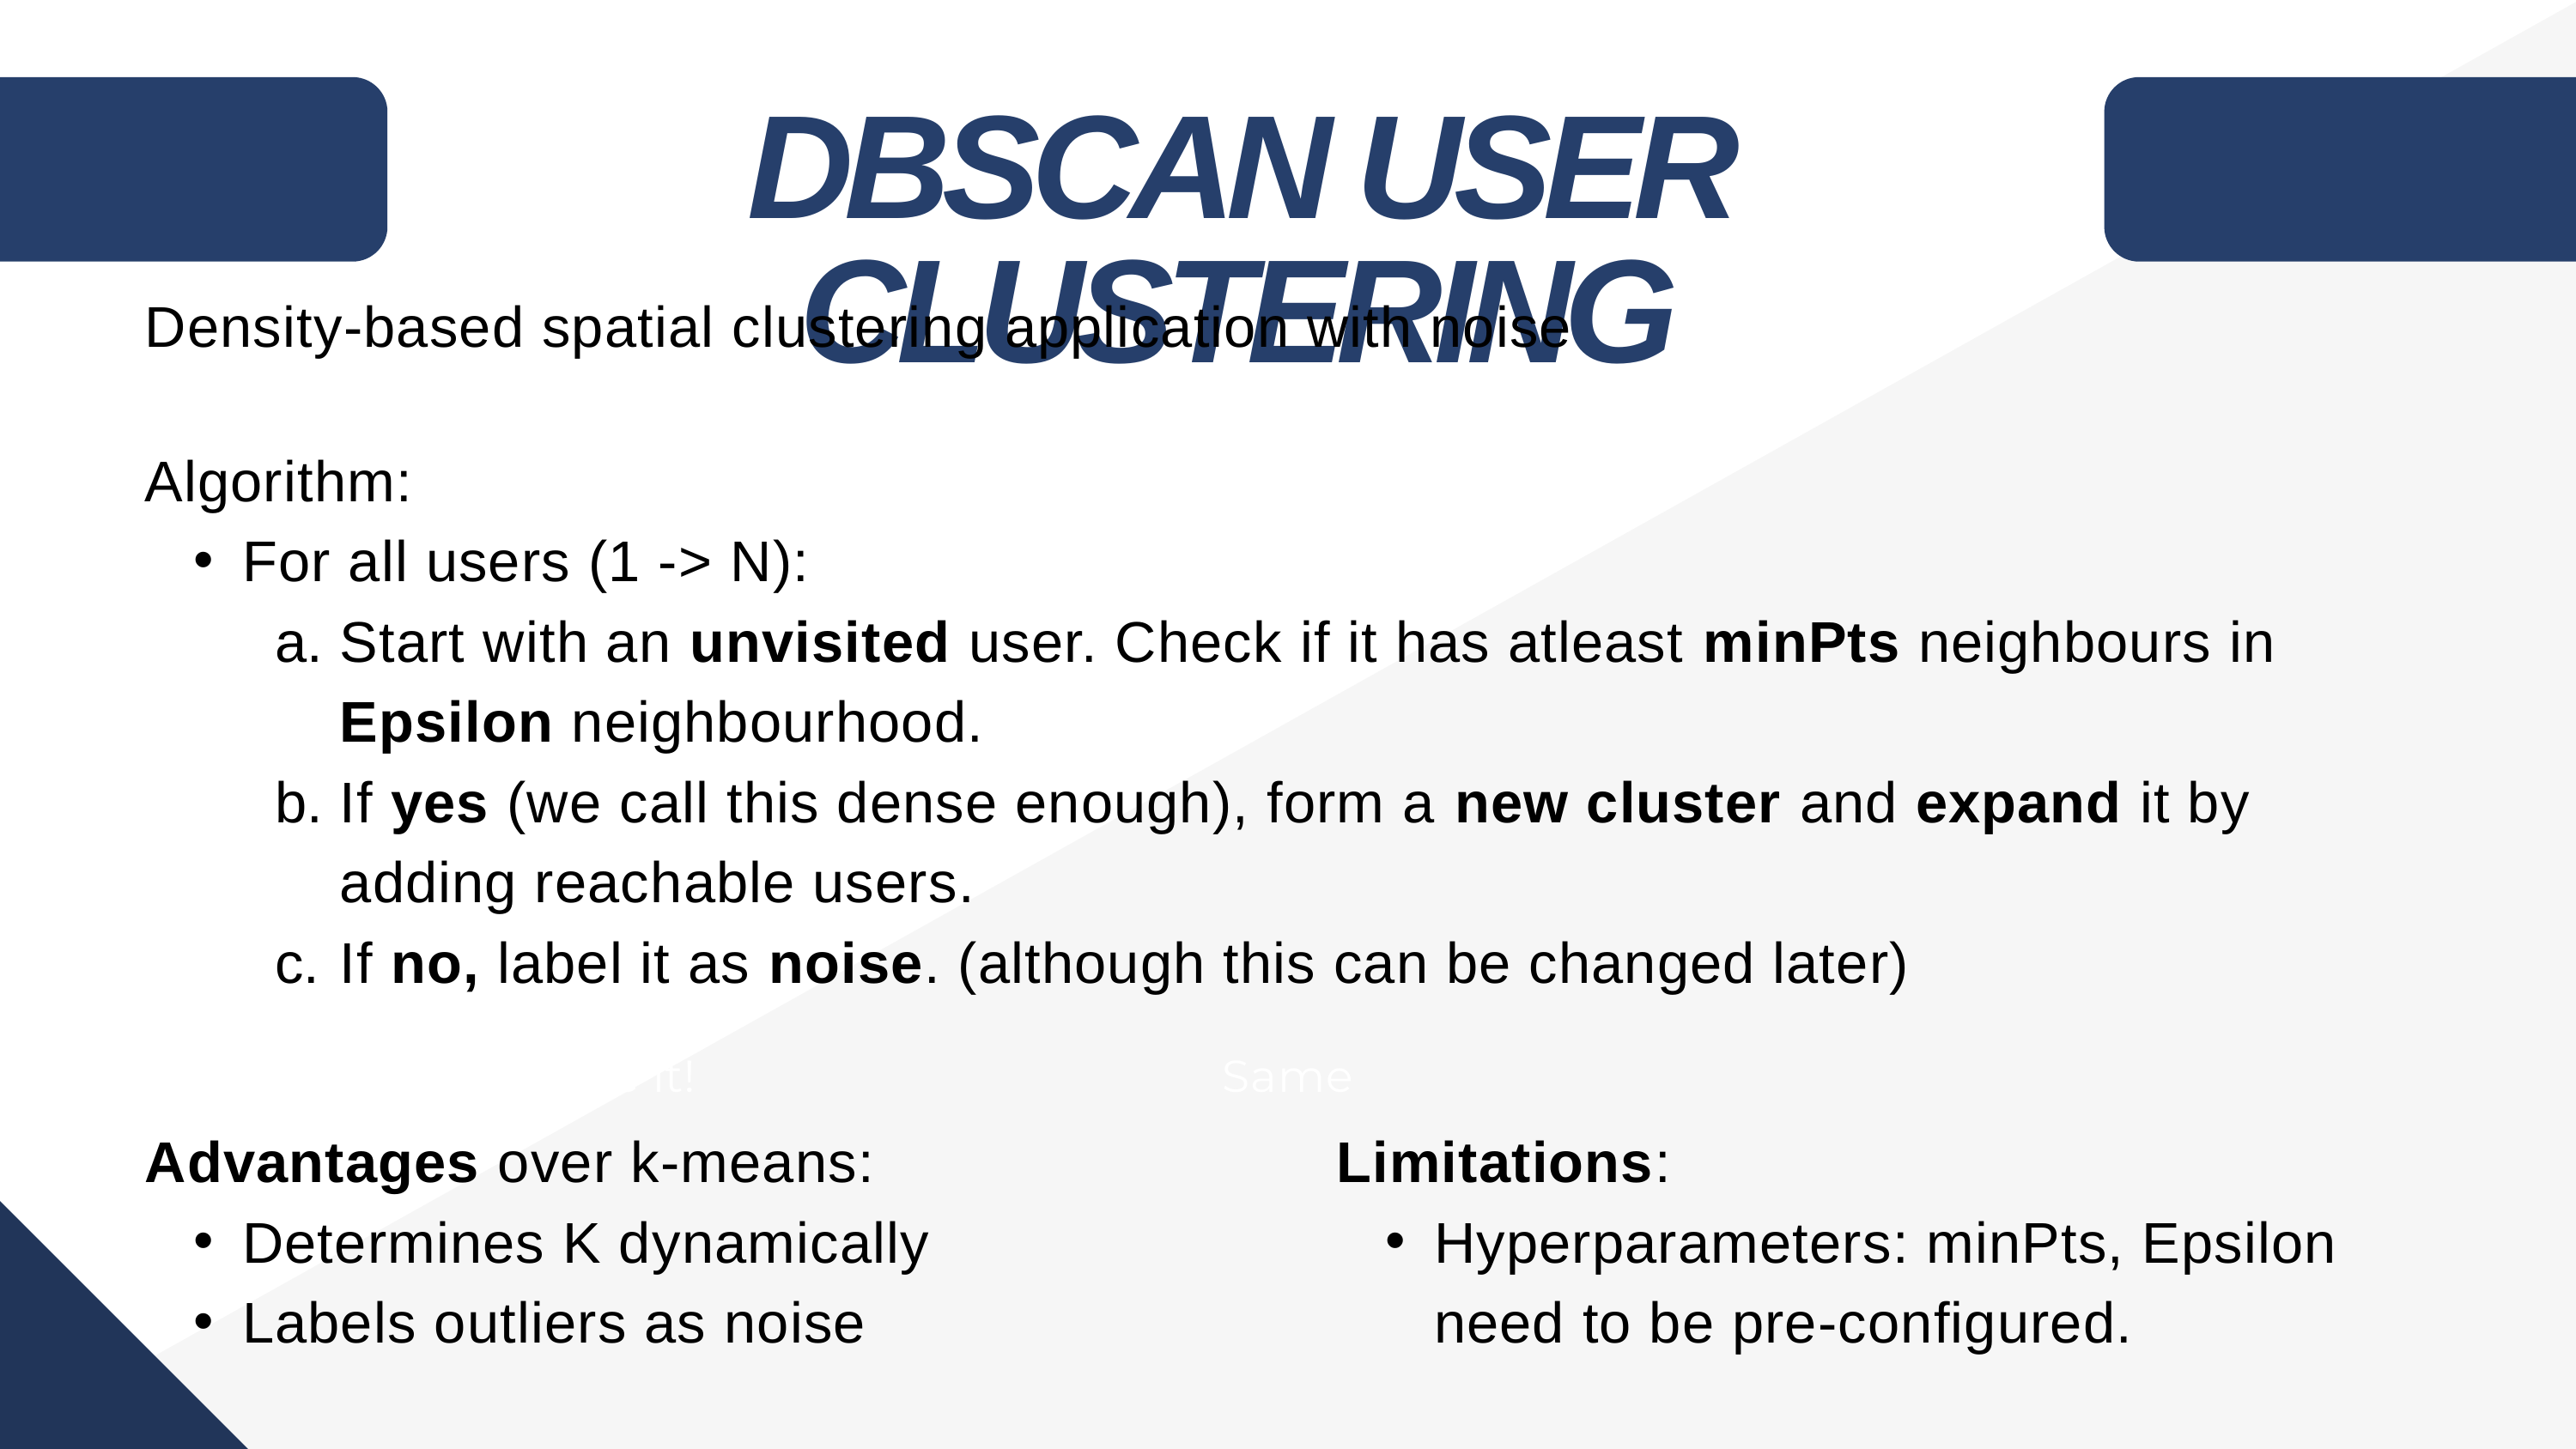

DBSCAN USER CLUSTERING
Density-based spatial clustering application with noise
Algorithm:
For all users (1 -> N):
Start with an unvisited user. Check if it has atleast minPts neighbours in Epsilon neighbourhood.
If yes (we call this dense enough), form a new cluster and expand it by adding reachable users.
If no, label it as noise. (although this can be changed later)

Keep it or delete it!
Same
Advantages over k-means:
Determines K dynamically
Labels outliers as noise
Limitations:
Hyperparameters: minPts, Epsilon need to be pre-configured.